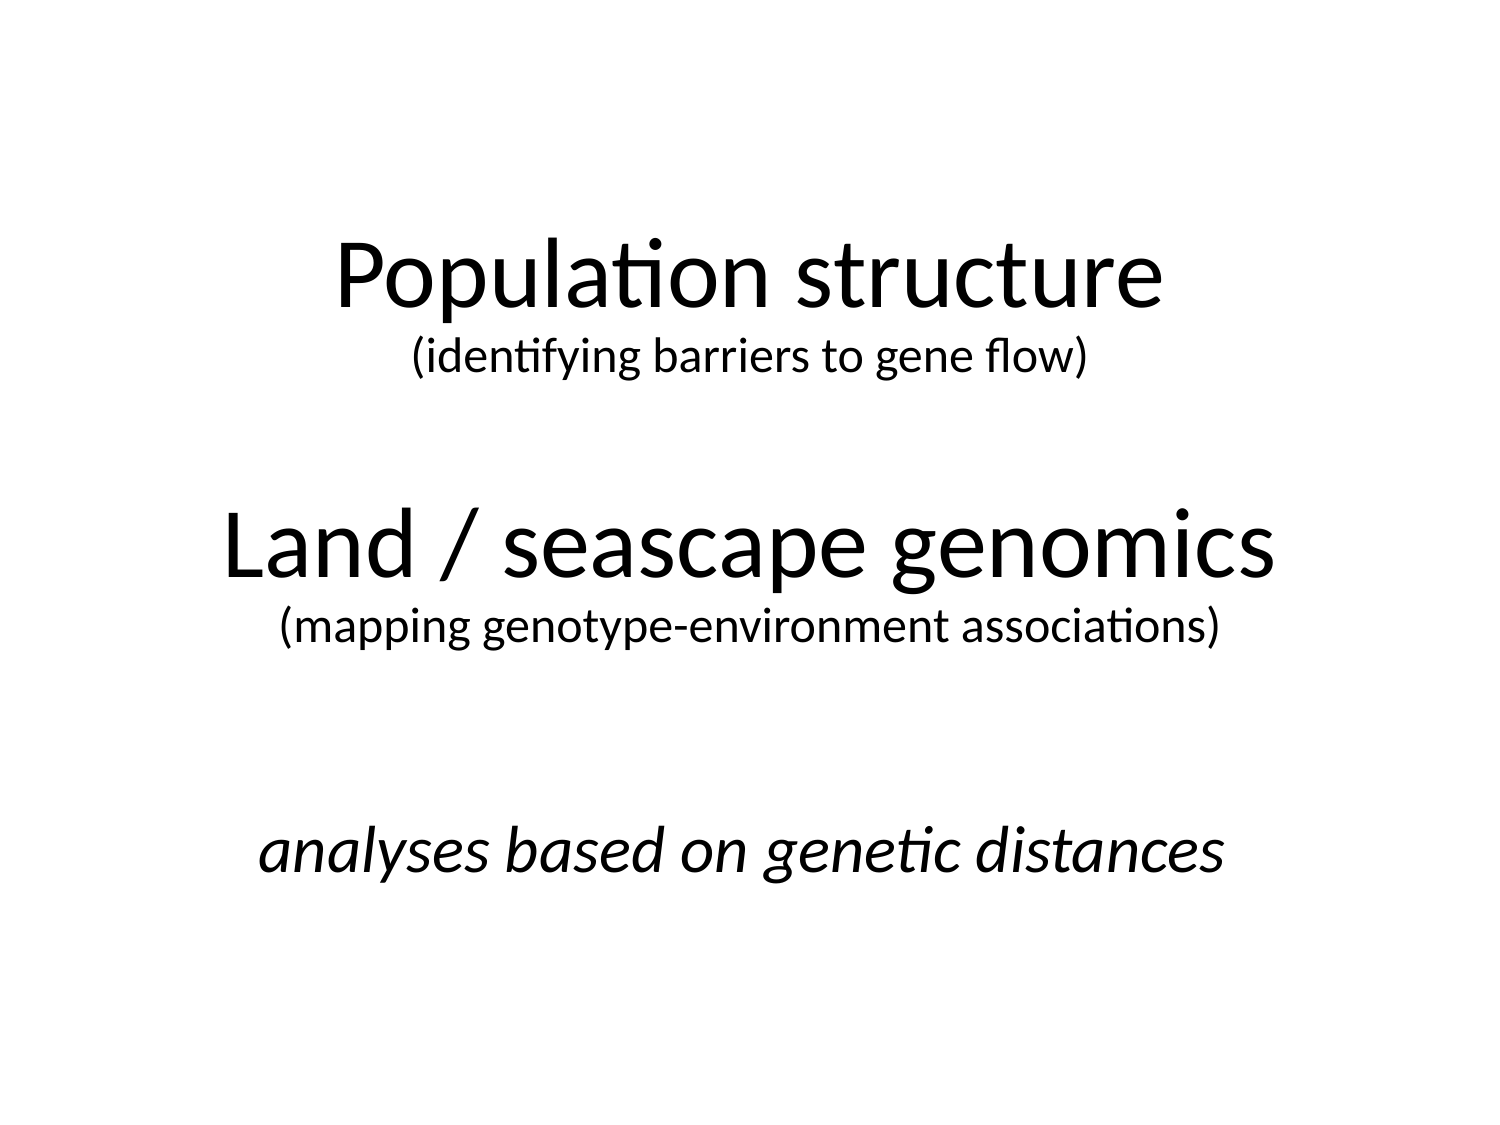

# Population structure (identifying barriers to gene flow) Land / seascape genomics (mapping genotype-environment associations) analyses based on genetic distances